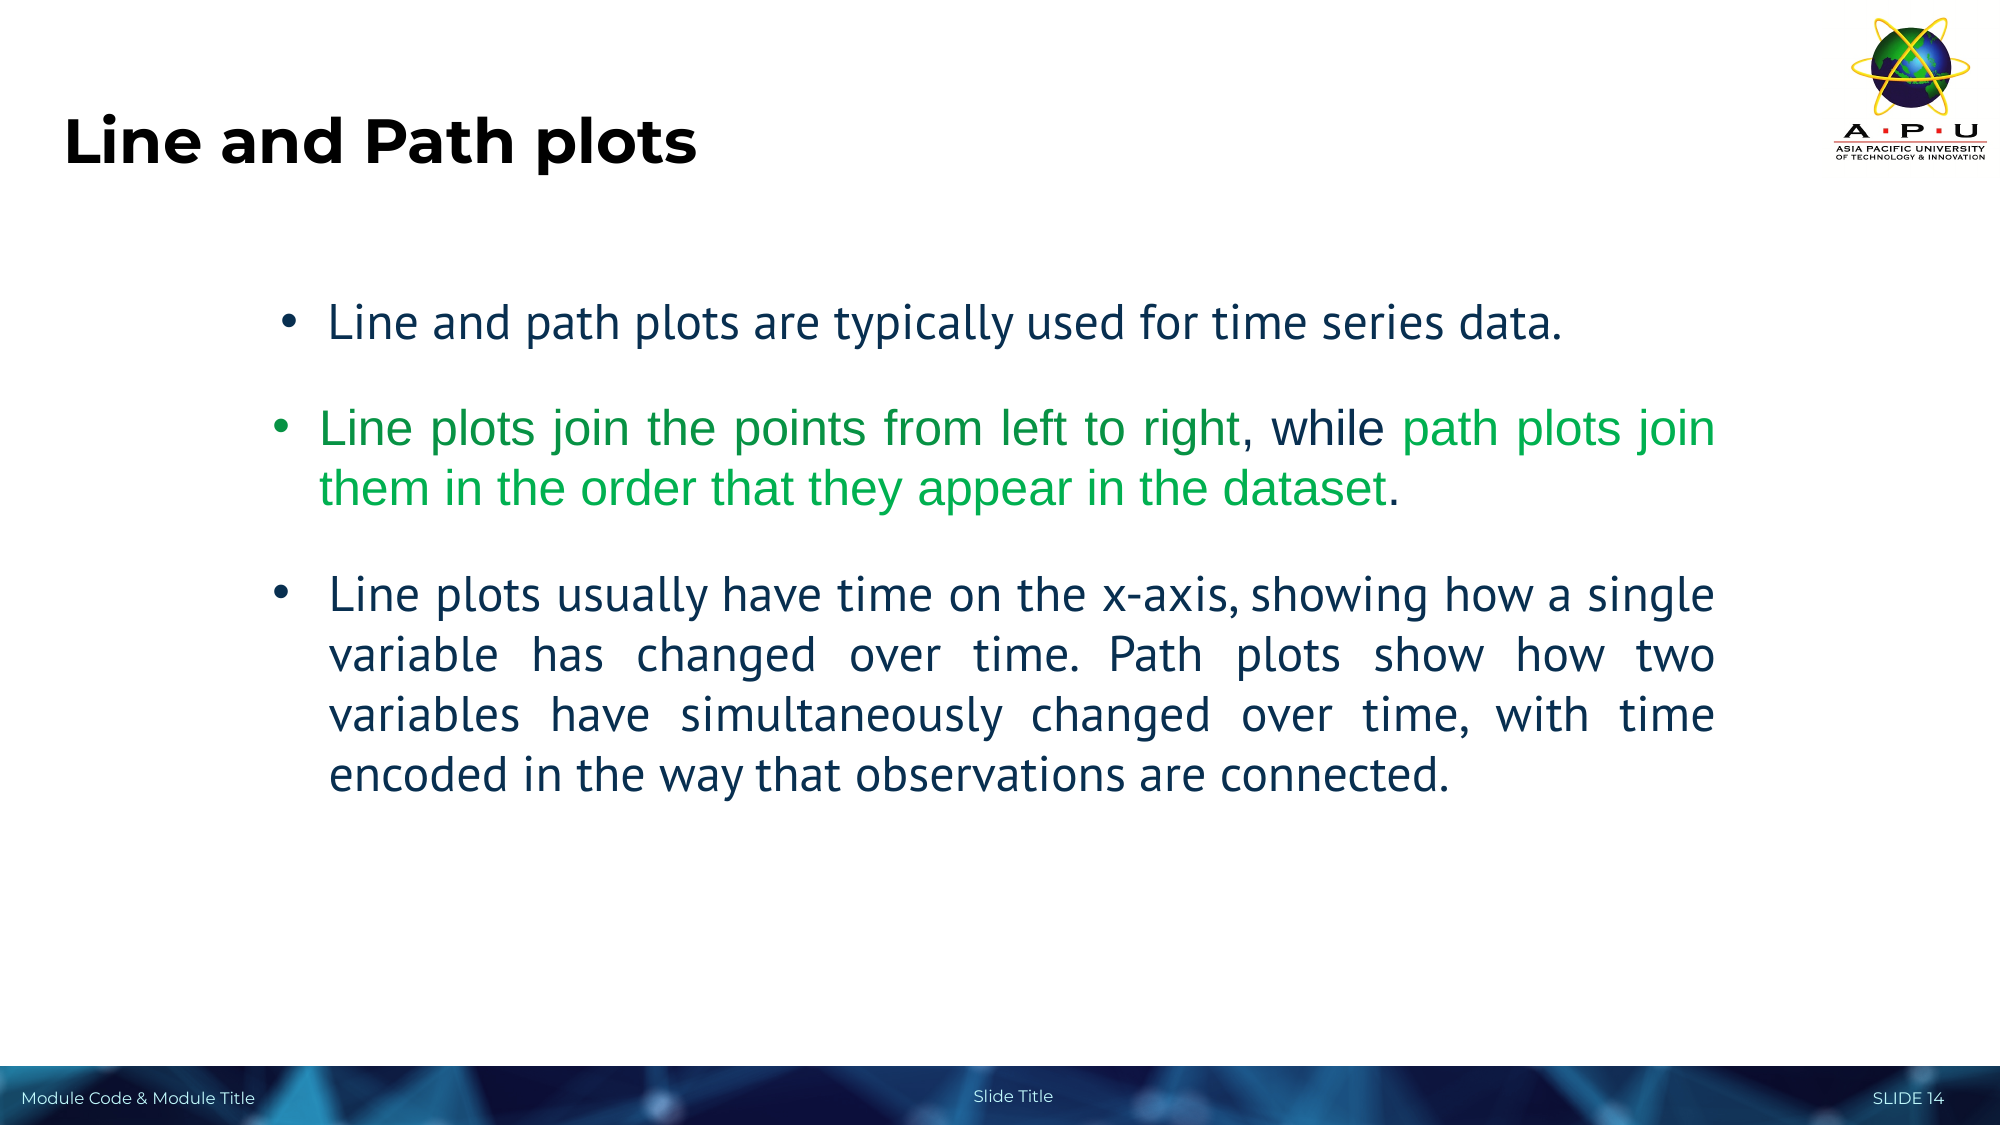

# Line and Path plots
Line and path plots are typically used for time series data.
Line plots join the points from left to right, while path plots join them in the order that they appear in the dataset.
Line plots usually have time on the x-axis, showing how a single variable has changed over time. Path plots show how two variables have simultaneously changed over time, with time encoded in the way that observations are connected.